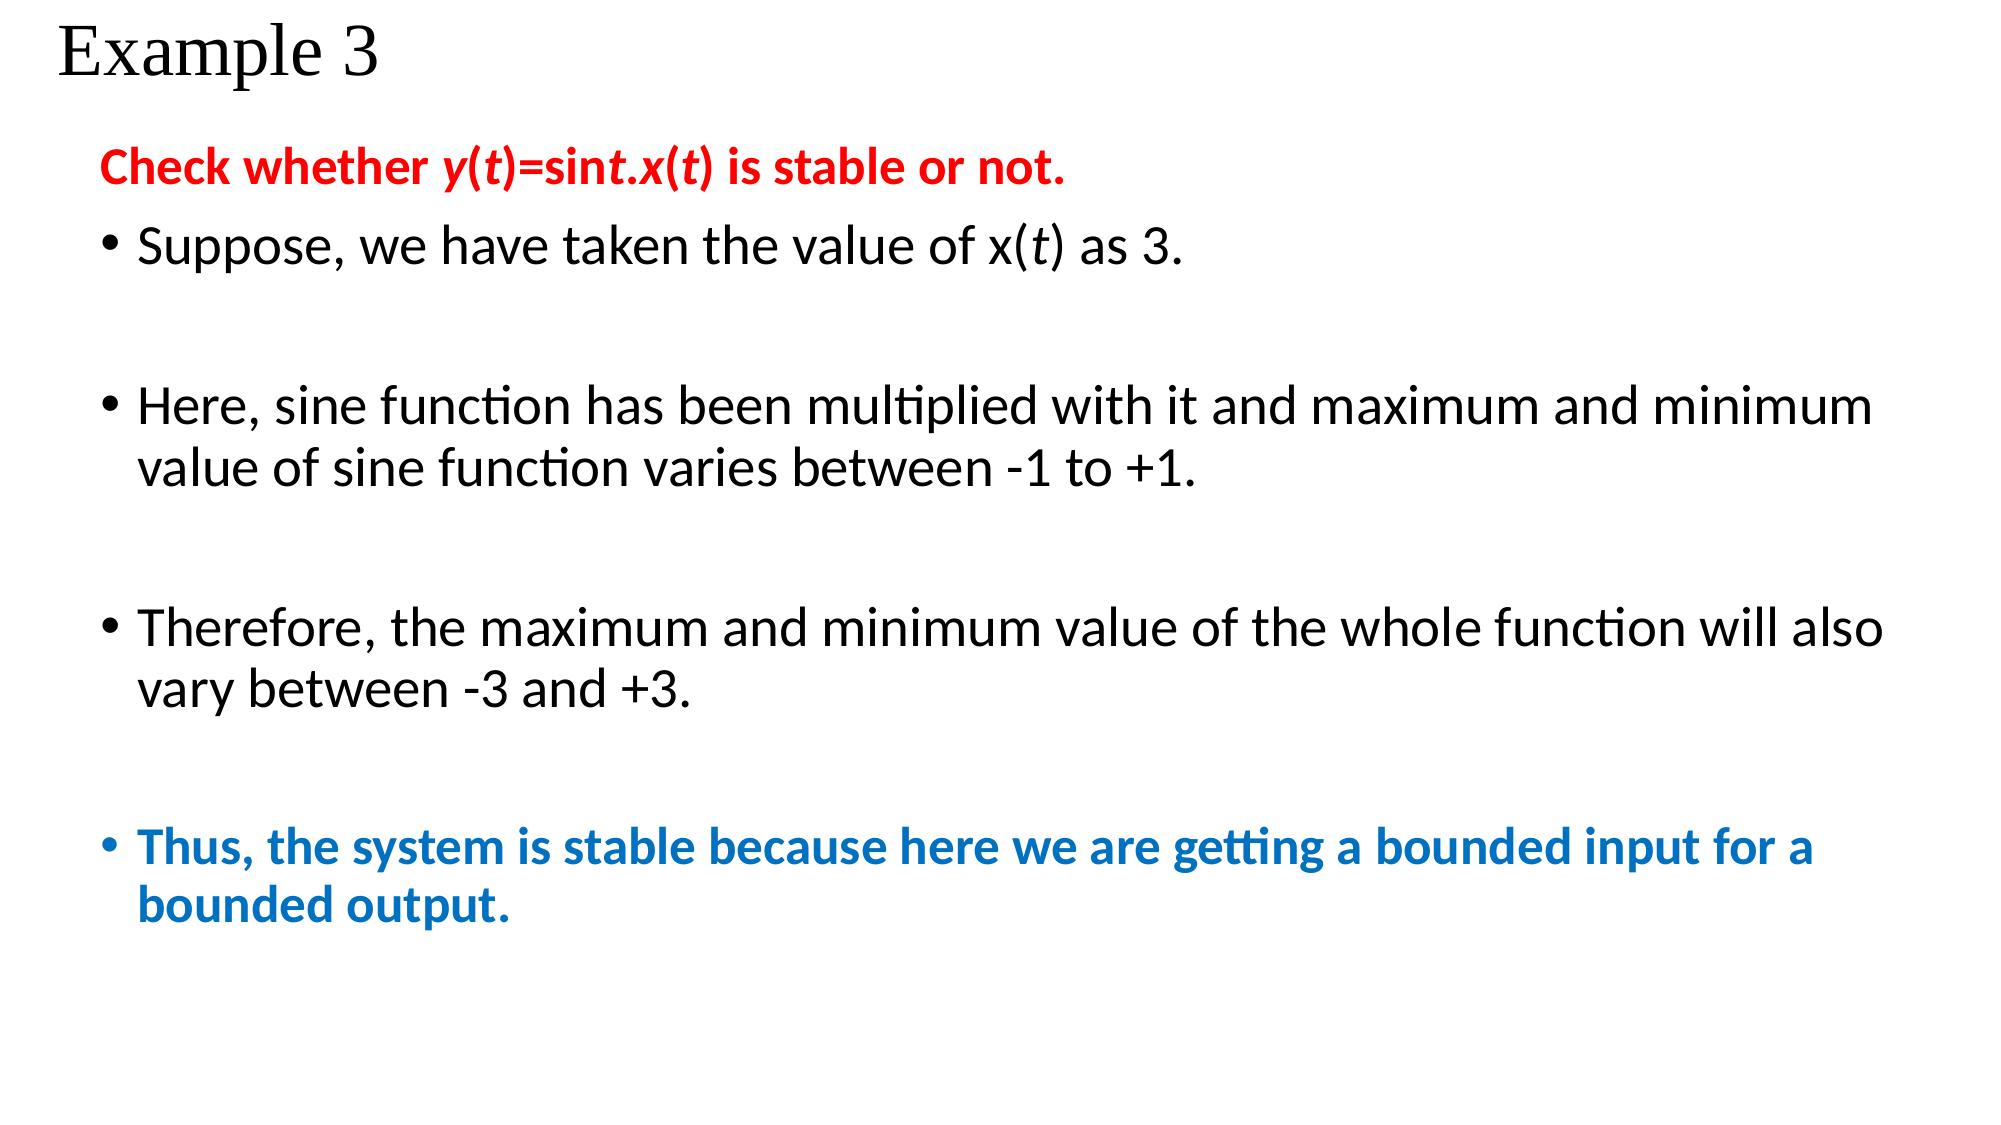

# Example 3
Check whether y(t)=sint.x(t) is stable or not.
Suppose, we have taken the value of x(t) as 3.

Here, sine function has been multiplied with it and maximum and minimum value of sine function varies between -1 to +1.

Therefore, the maximum and minimum value of the whole function will also vary between -3 and +3.

Thus, the system is stable because here we are getting a bounded input for a bounded output.